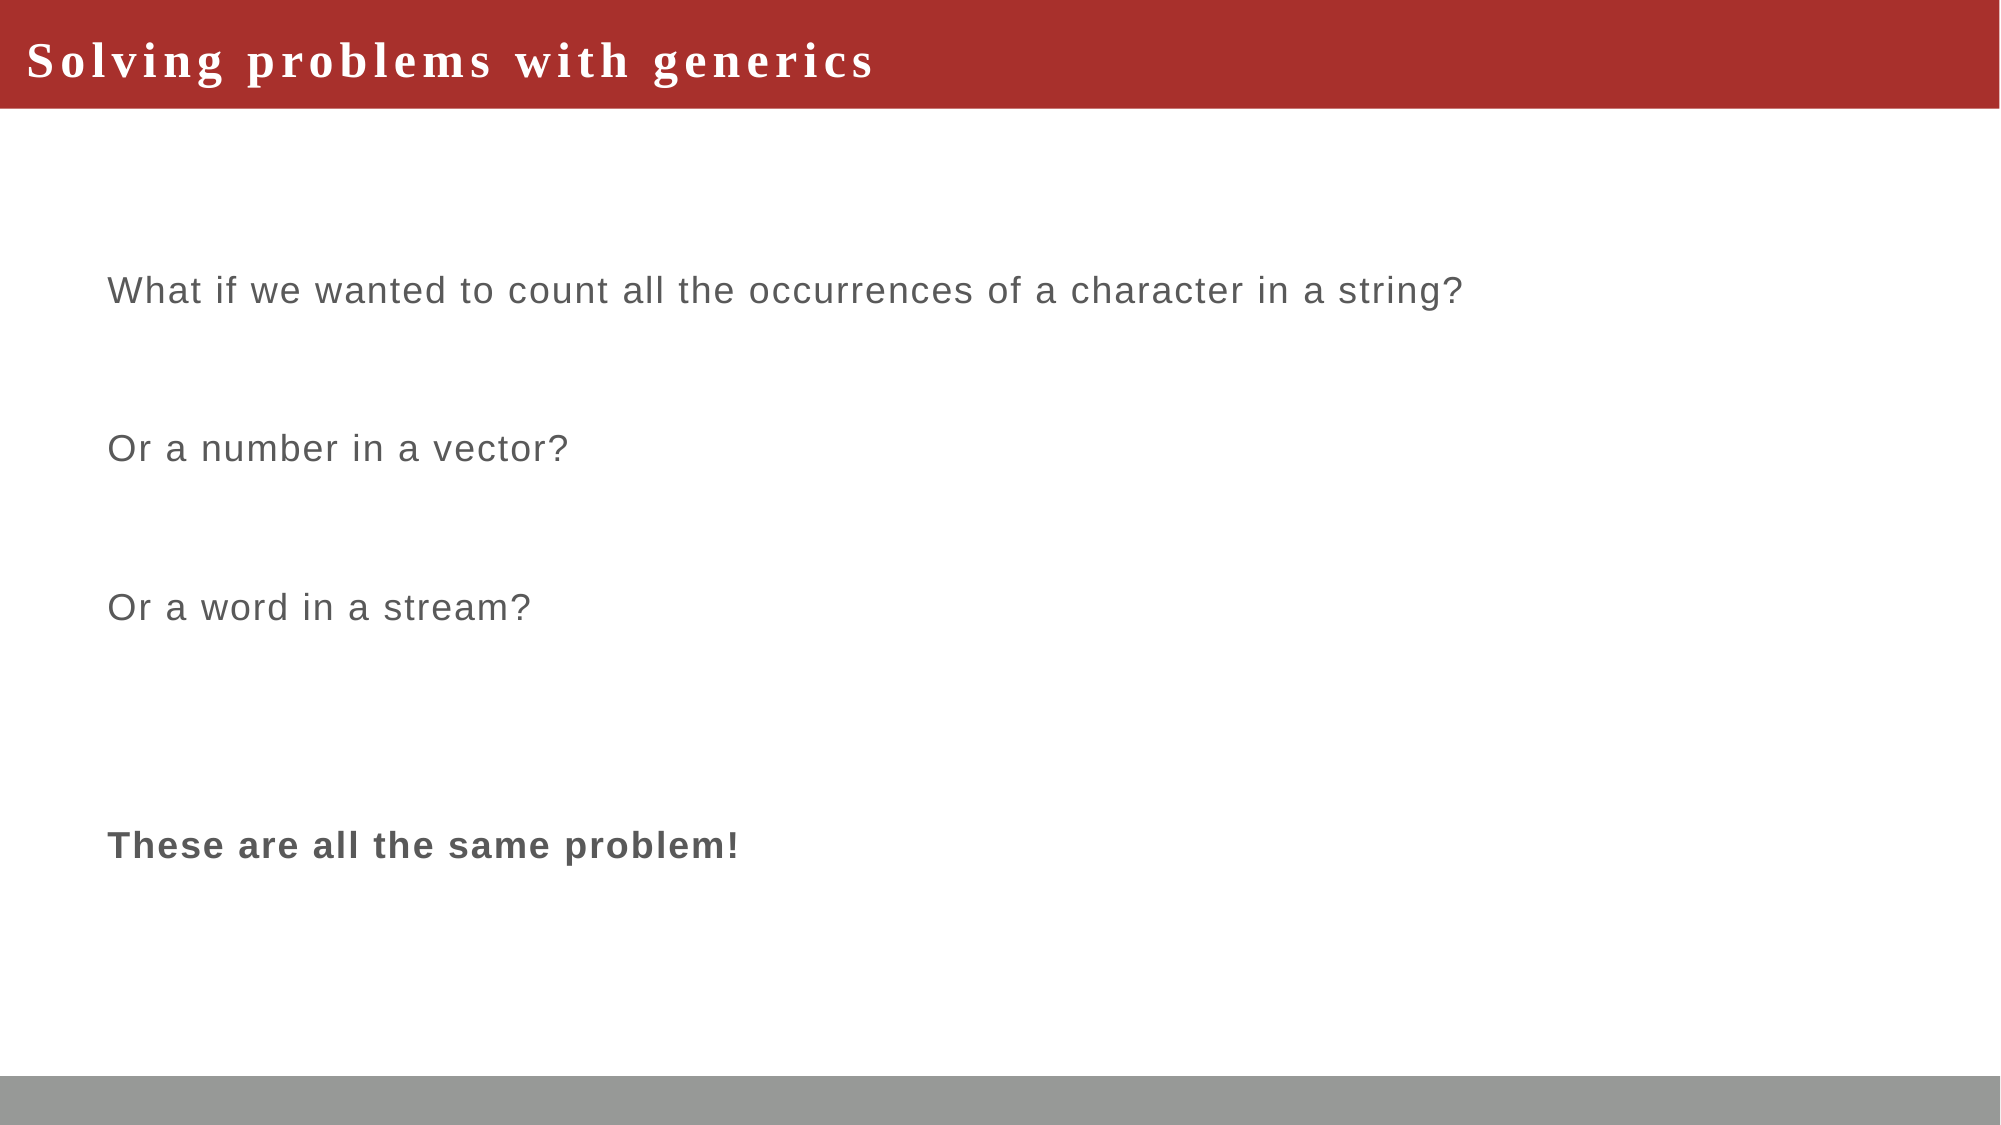

# Solving problems with generics
What if we wanted to count all the occurrences of a character in a string?

Or a number in a vector?

Or a word in a stream?

These are all the same problem!
14